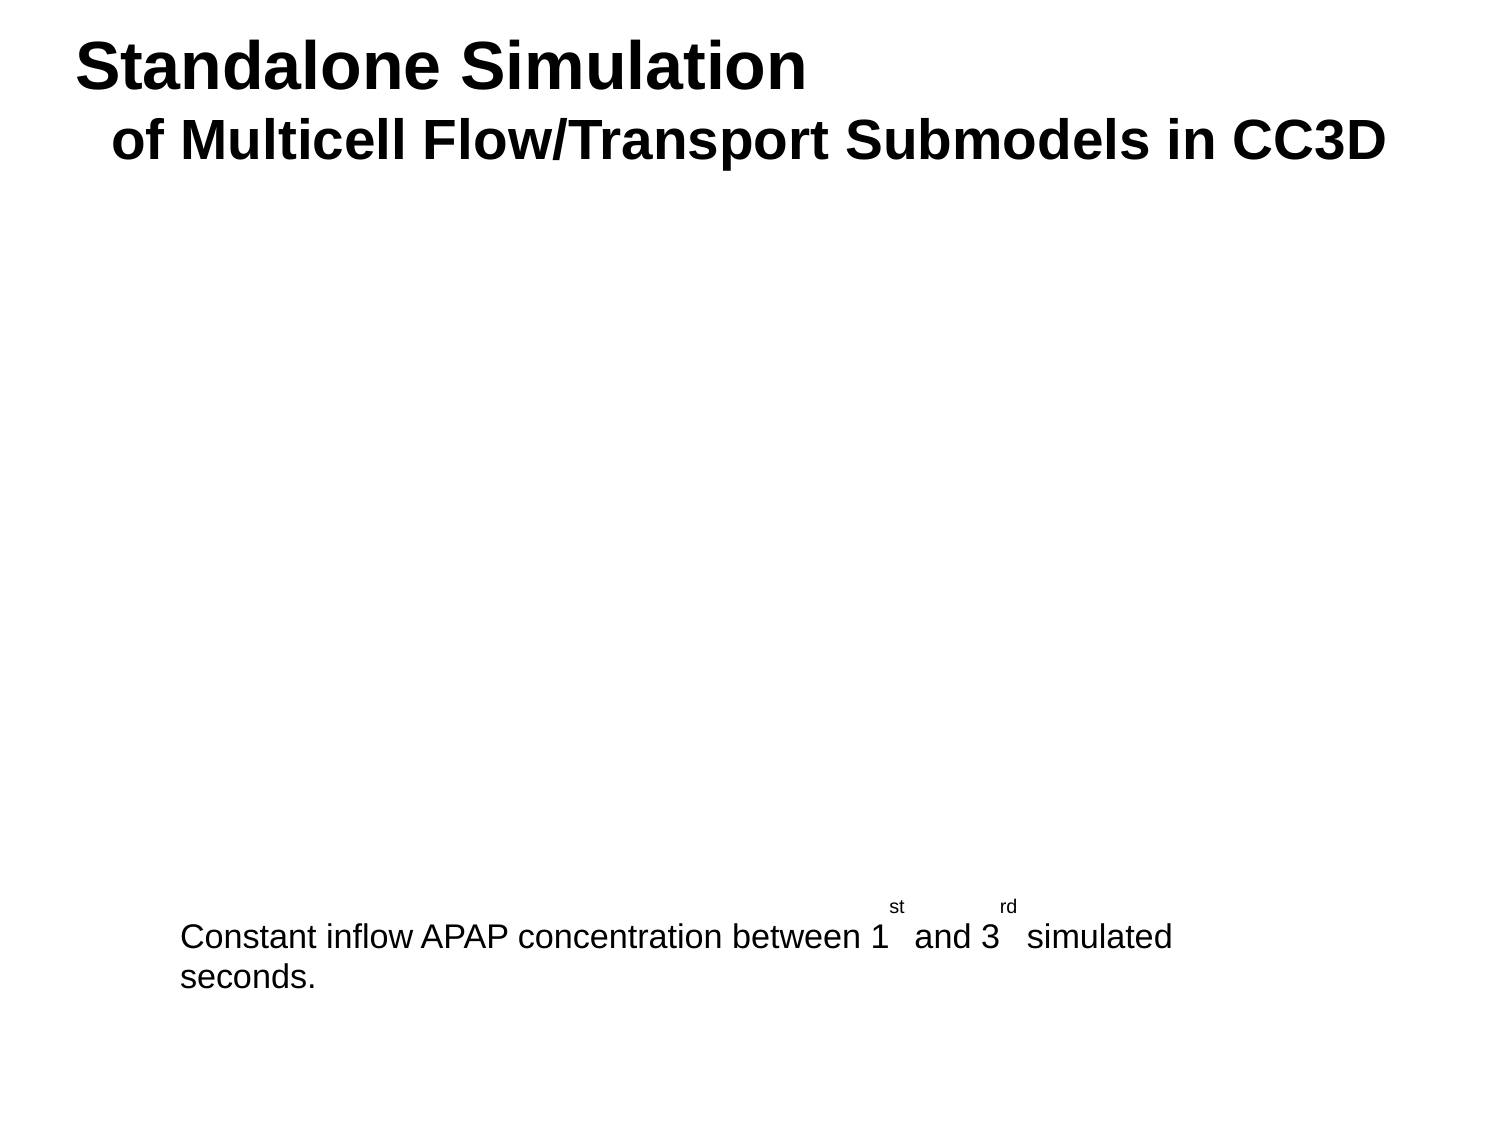

Standalone Simulation
of Multicell Flow/Transport Submodels in CC3D
Constant inflow APAP concentration between 1st and 3rd simulated seconds.